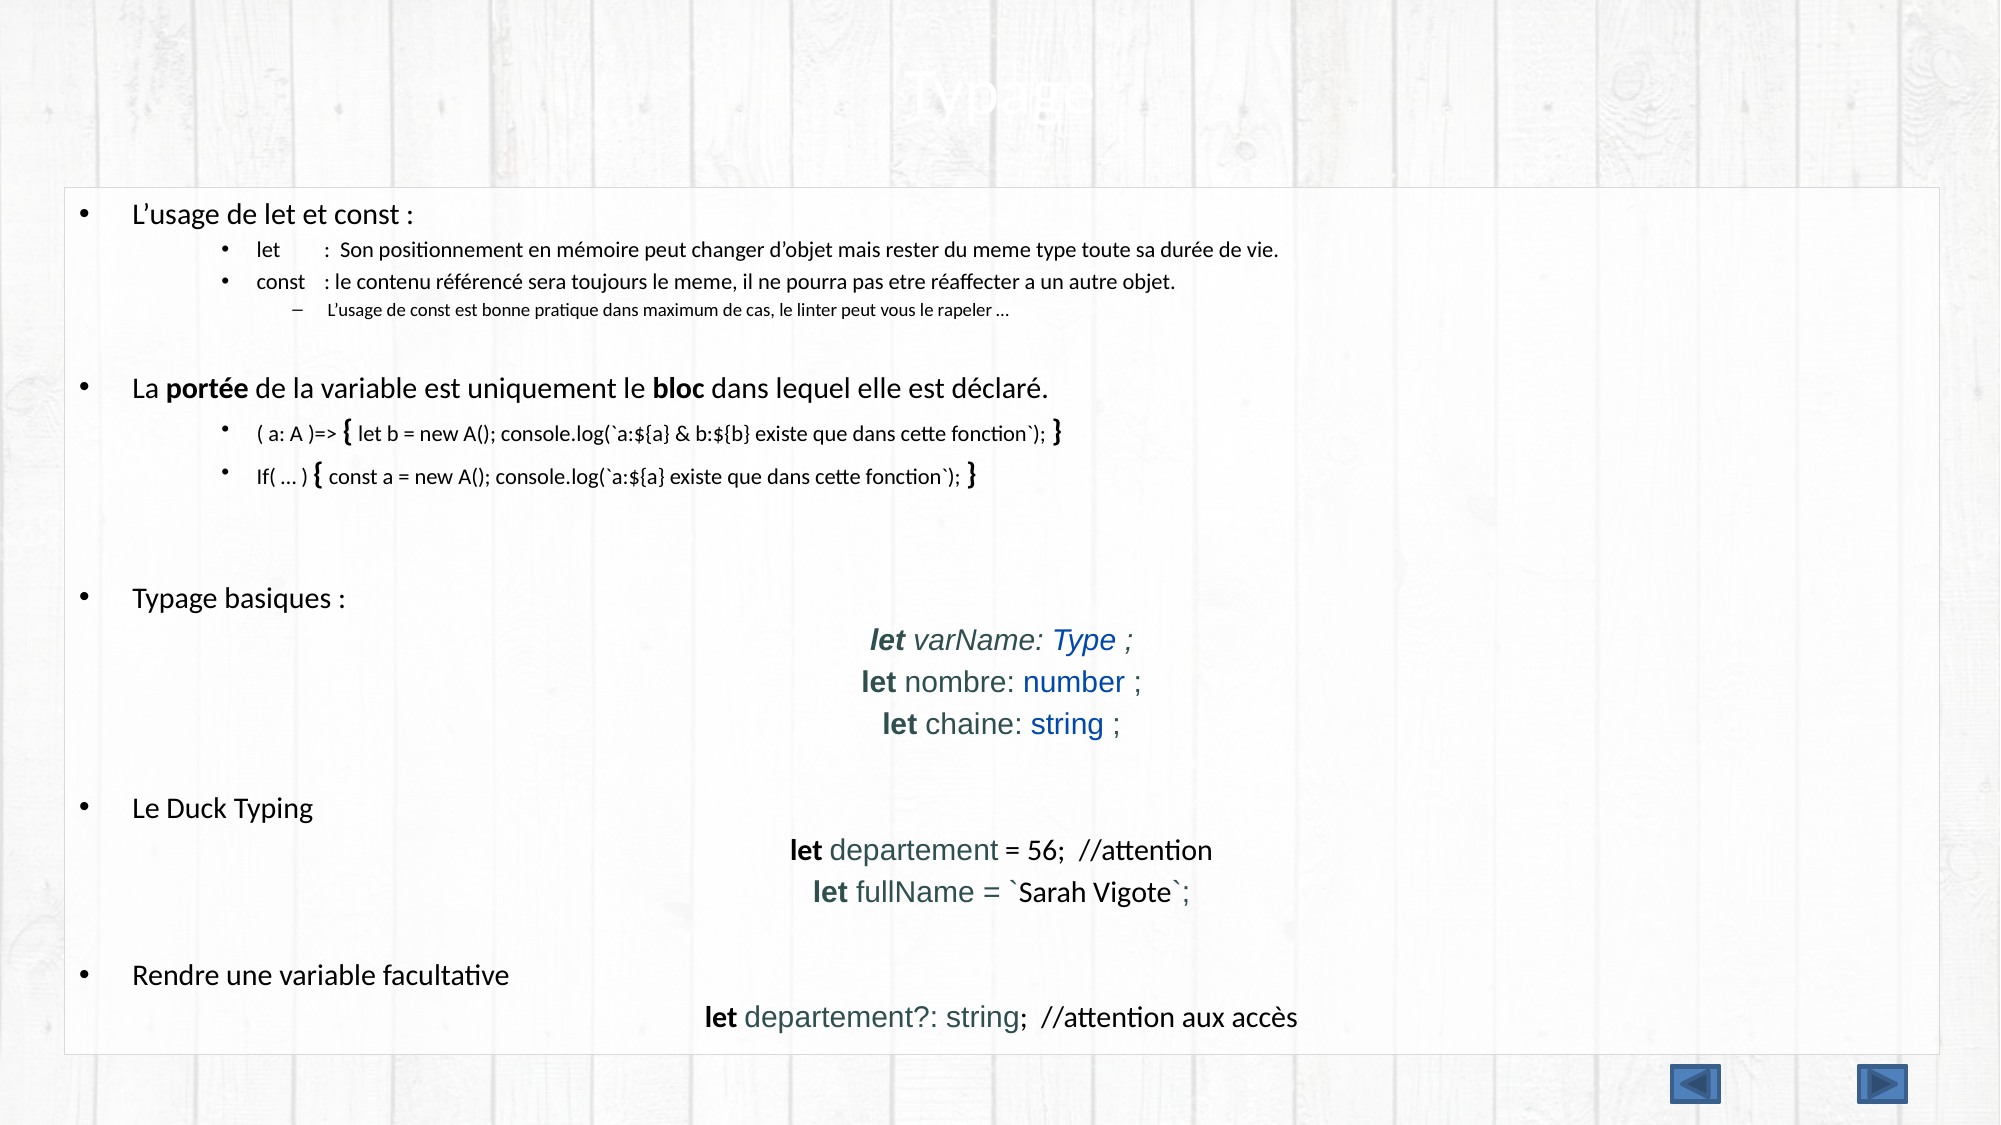

# Typage
L’usage de let et const :
let 	:  Son positionnement en mémoire peut changer d’objet mais rester du meme type toute sa durée de vie.
const 	: le contenu référencé sera toujours le meme, il ne pourra pas etre réaffecter a un autre objet.
L’usage de const est bonne pratique dans maximum de cas, le linter peut vous le rapeler …

La portée de la variable est uniquement le bloc dans lequel elle est déclaré.
( a: A )=> { let b = new A(); console.log(`a:${a} & b:${b} existe que dans cette fonction`); }
If( … ) { const a = new A(); console.log(`a:${a} existe que dans cette fonction`); }

Typage basiques :
let varName: Type ;
let nombre: number ;
let chaine: string ;

Le Duck Typing
let departement = 56;  //attention
let fullName = `Sarah Vigote`;

Rendre une variable facultative
let departement?: string;  //attention aux accès